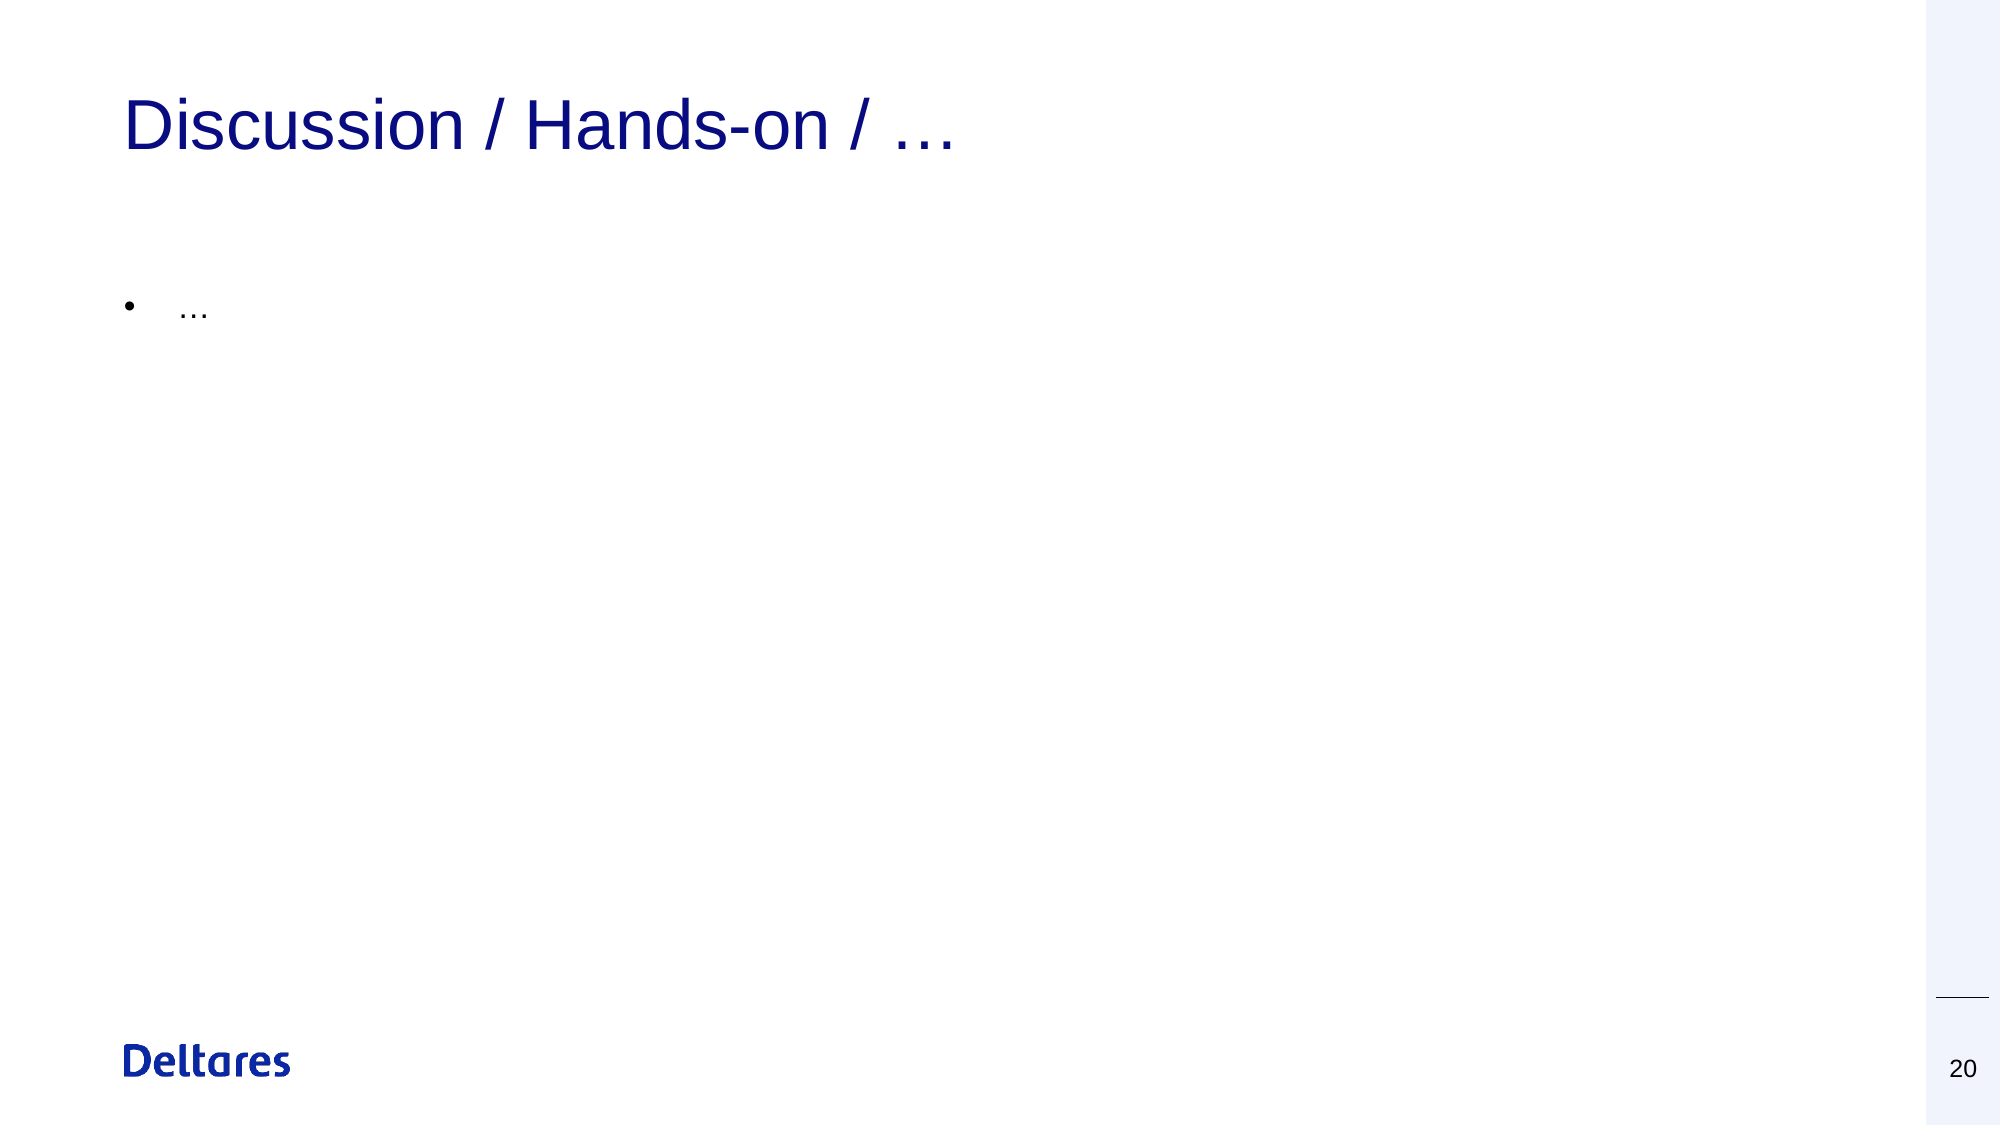

# Discussion / Hands-on / …
…

20